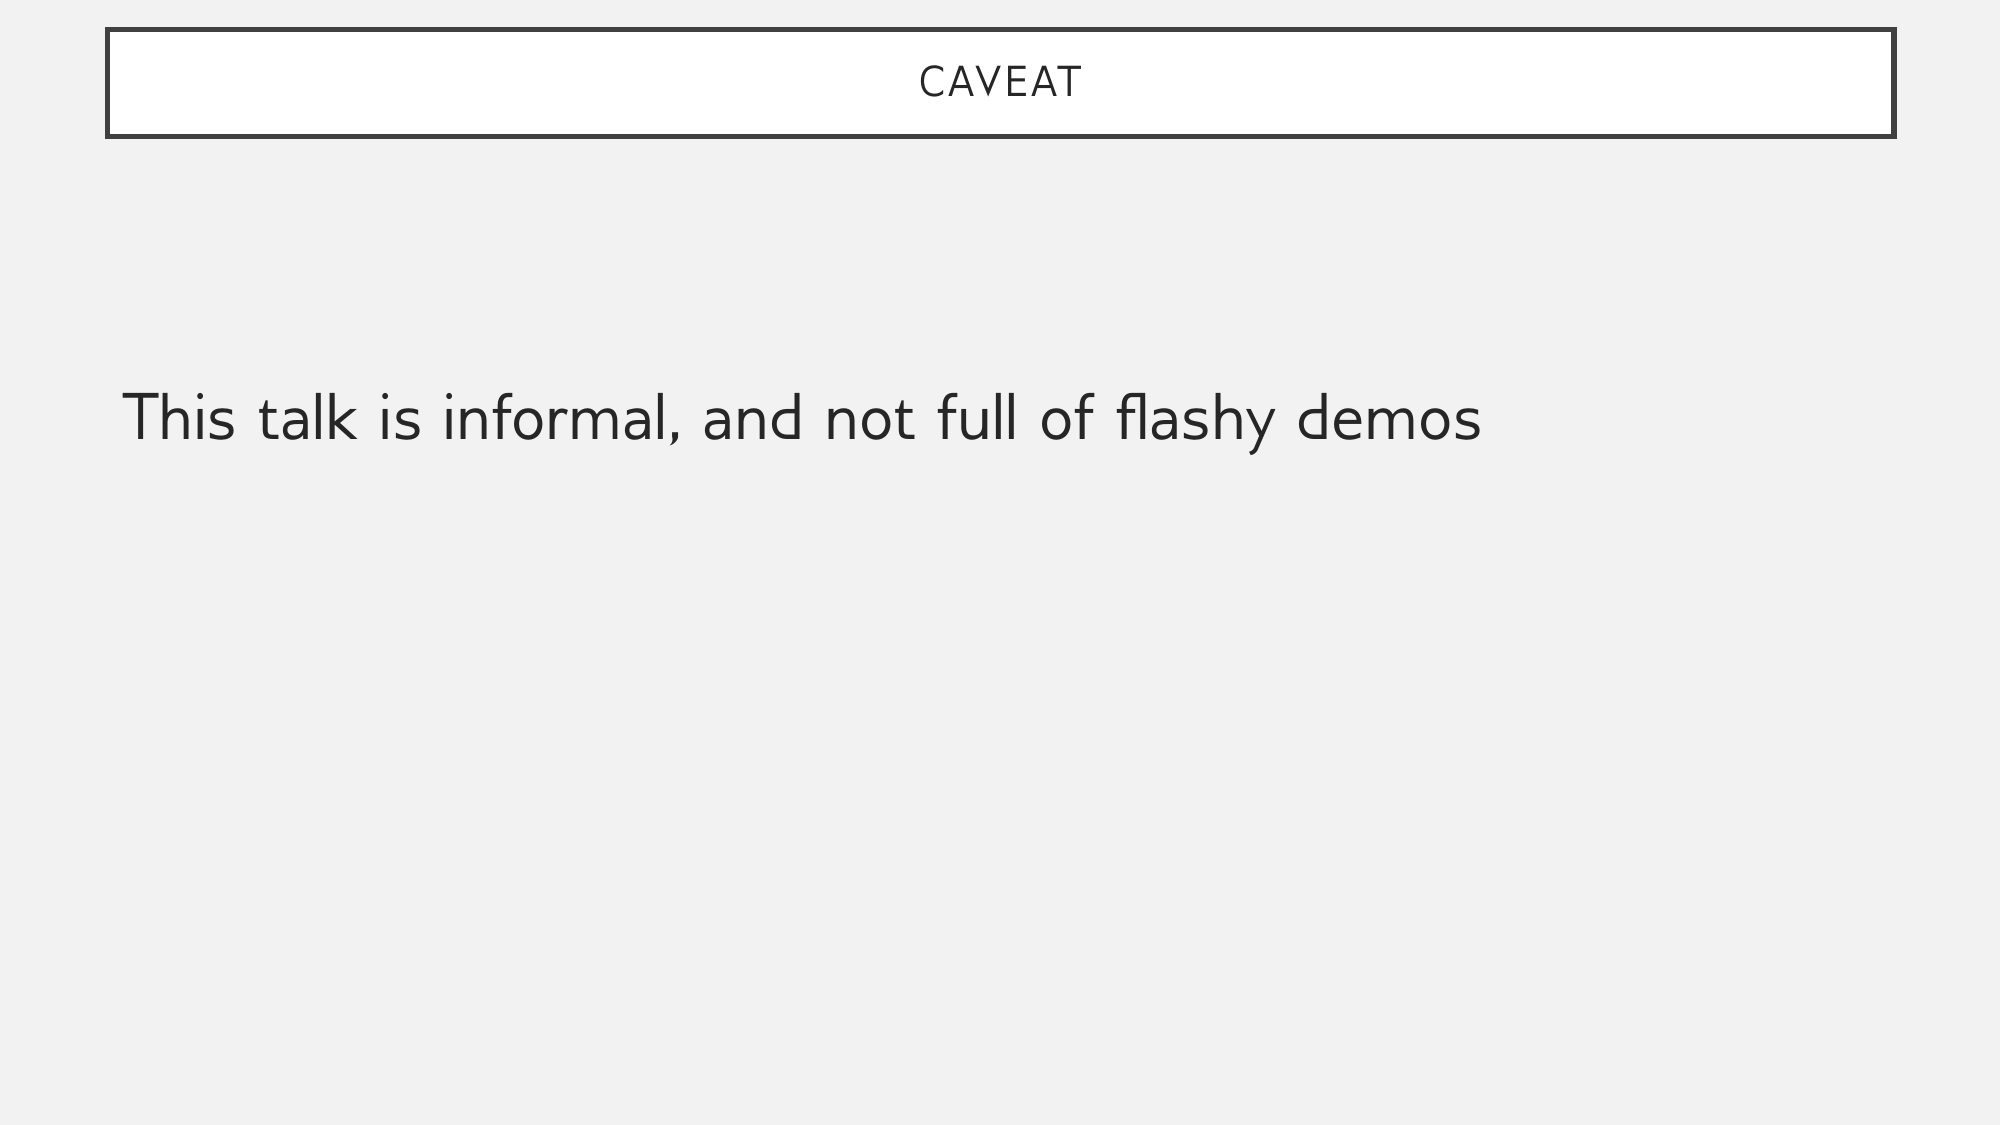

# CAVEAT

This talk is informal, and not full of flashy demos